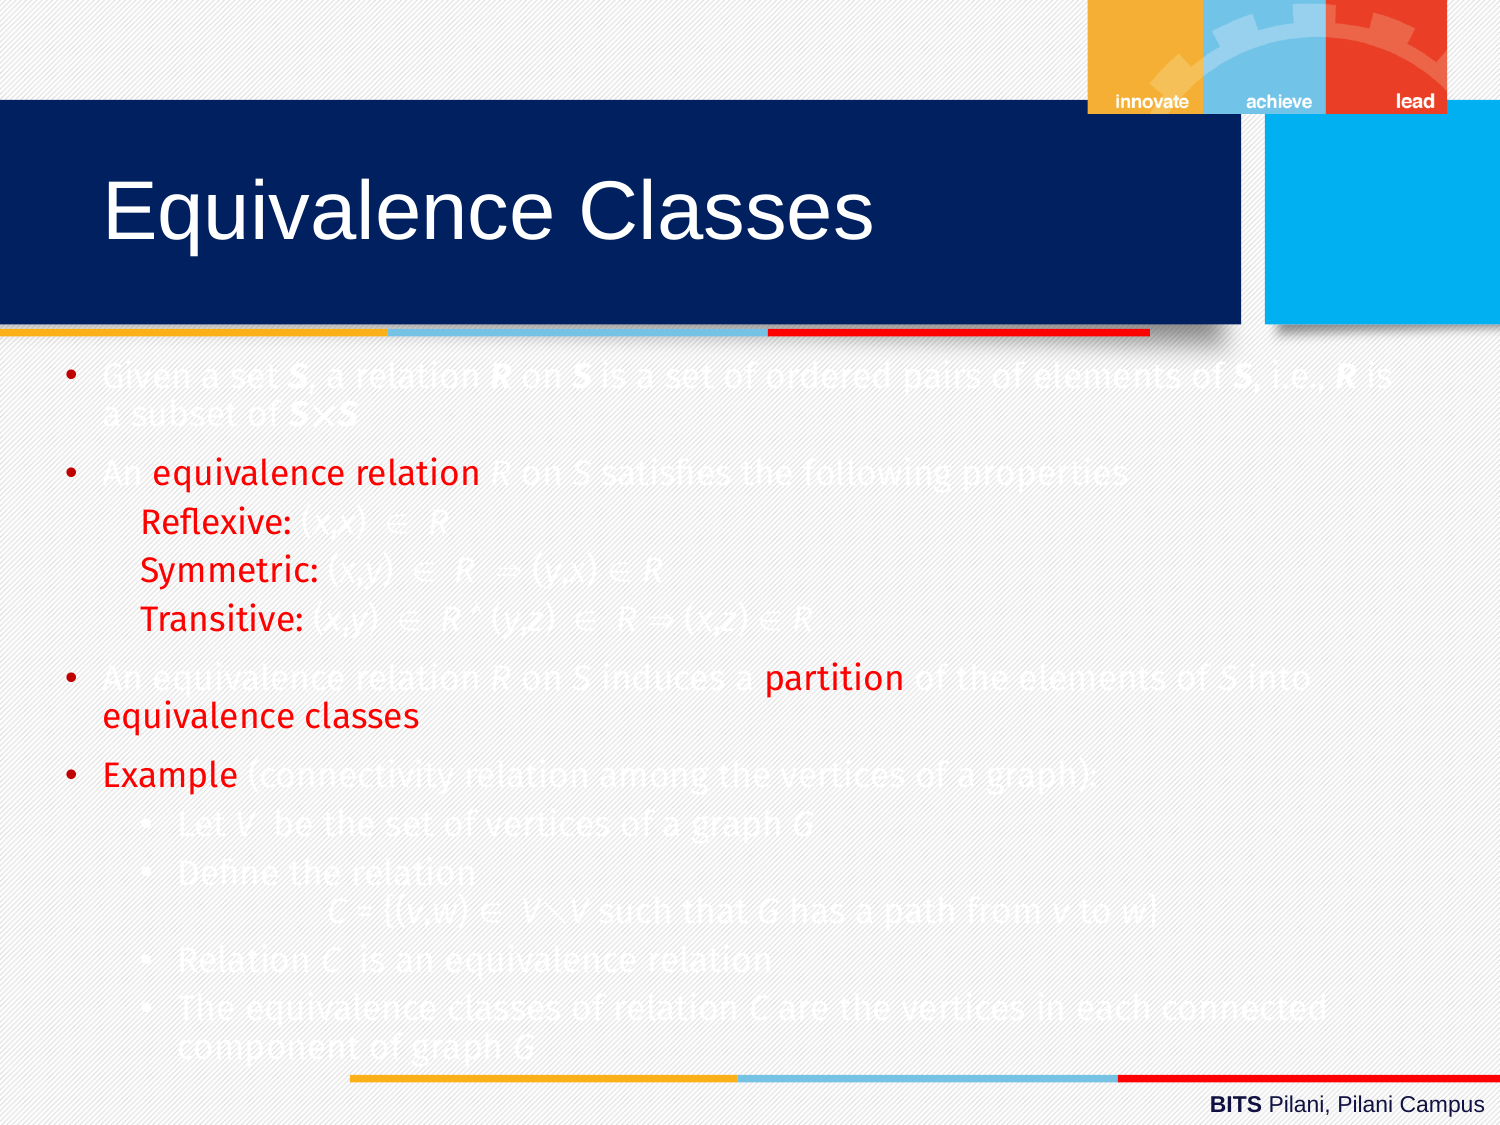

# Equivalence Classes
Given a set S, a relation R on S is a set of ordered pairs of elements of S, i.e., R is a subset of S×S
An equivalence relation R on S satisfies the following properties
Reflexive: (x,x) ∈ R
Symmetric: (x,y) ∈ R  ⇒ (y,x) ∈ R
Transitive: (x,y) ∈ R ∧ (y,z) ∈ R ⇒ (x,z) ∈ R
An equivalence relation R on S induces a partition of the elements of S into equivalence classes
Example (connectivity relation among the vertices of a graph):
Let V  be the set of vertices of a graph G
Define the relation
	C = {(v,w) ∈ V×V such that G has a path from v to w}
Relation C  is an equivalence relation
The equivalence classes of relation C are the vertices in each connected component of graph G